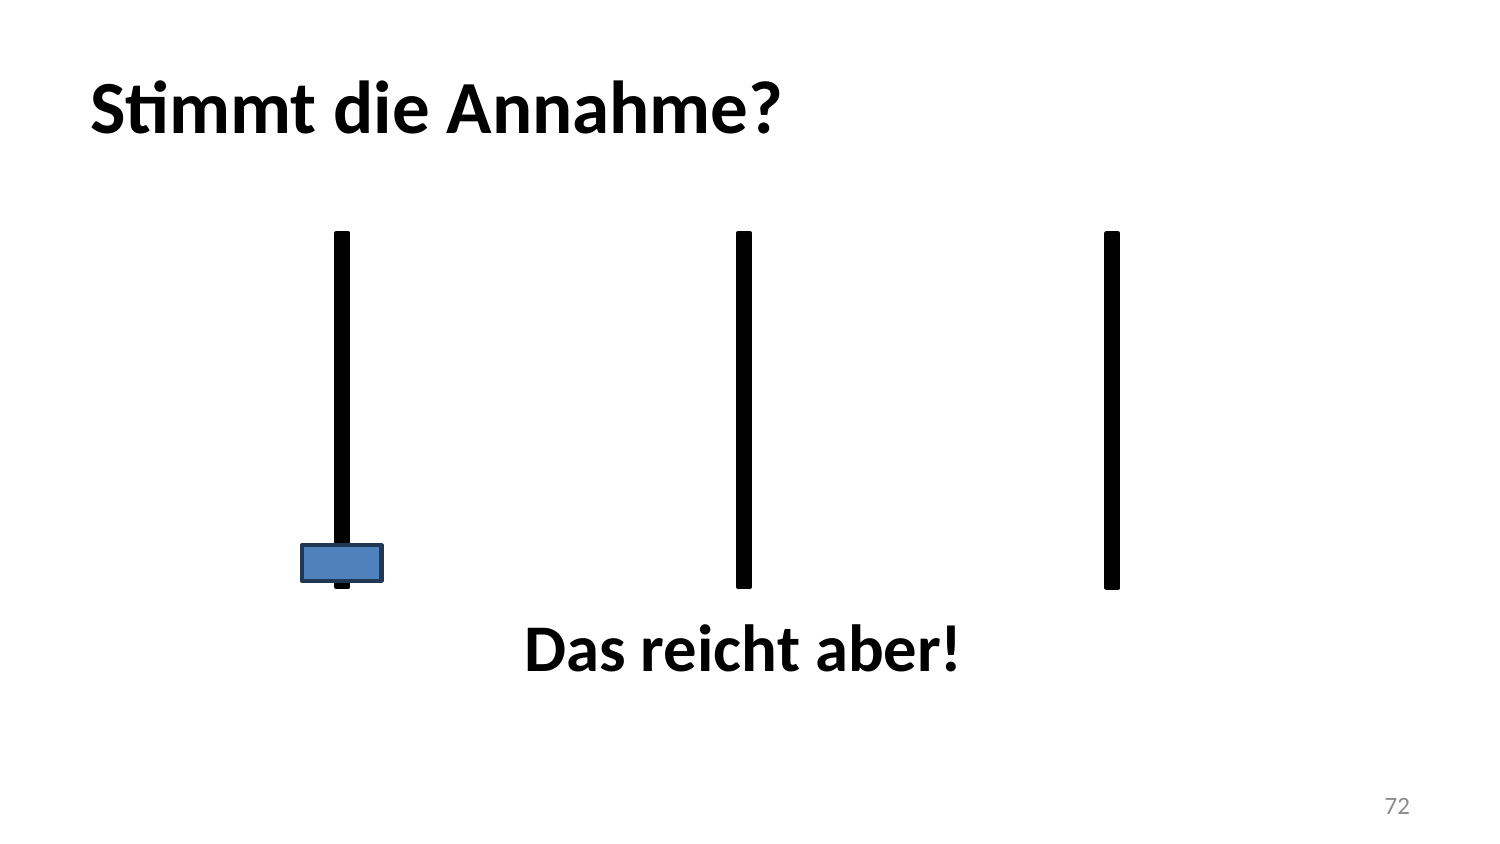

# Stimmt die Annahme?

Das reicht aber!
72